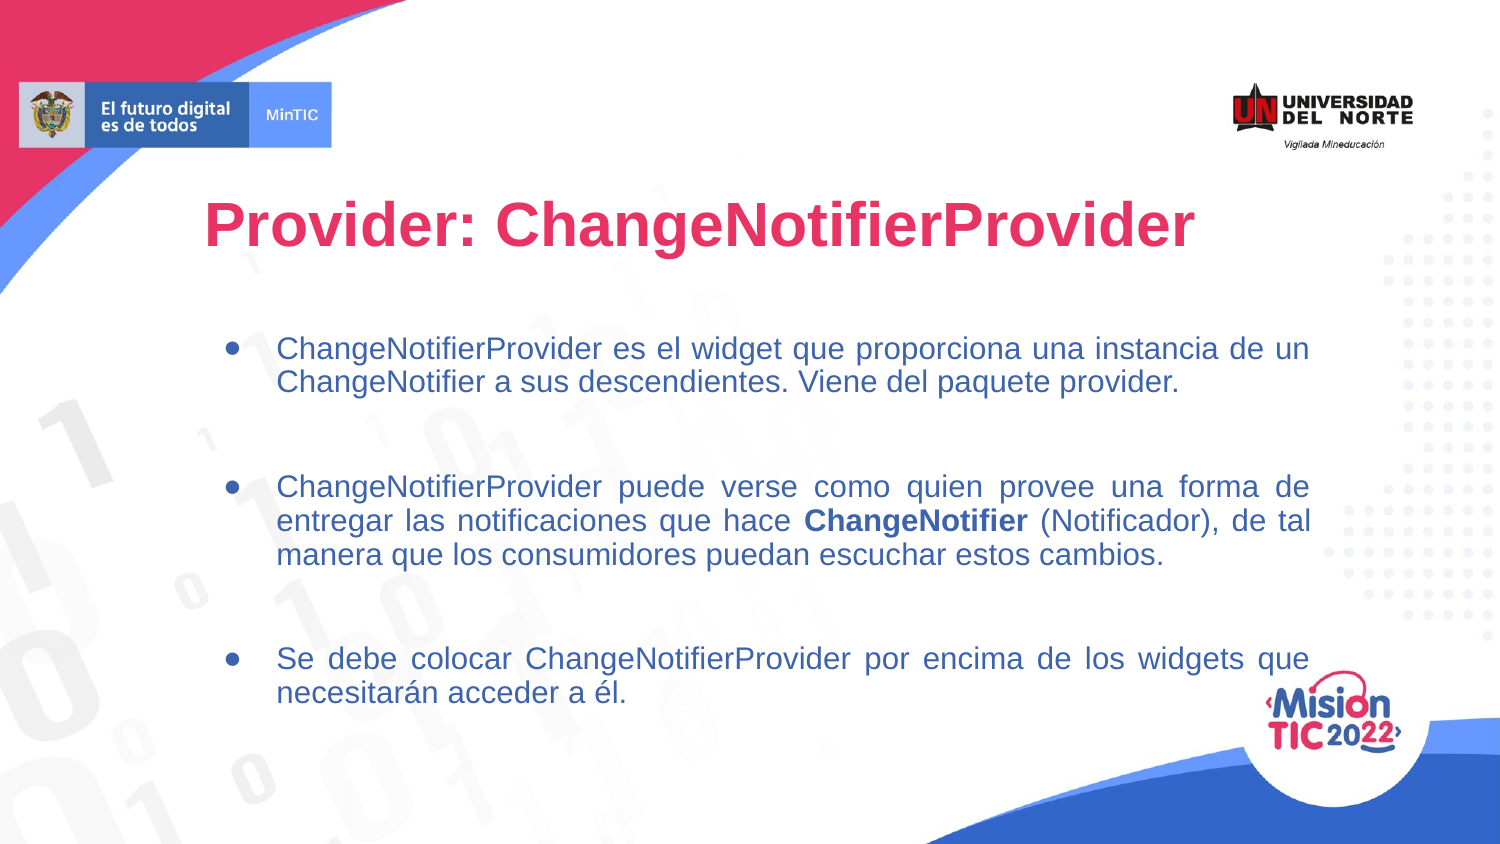

Provider: ChangeNotifierProvider
ChangeNotifierProvider es el widget que proporciona una instancia de un ChangeNotifier a sus descendientes. Viene del paquete provider.

ChangeNotifierProvider puede verse como quien provee una forma de entregar las notificaciones que hace ChangeNotifier (Notificador), de tal manera que los consumidores puedan escuchar estos cambios.

Se debe colocar ChangeNotifierProvider por encima de los widgets que necesitarán acceder a él.